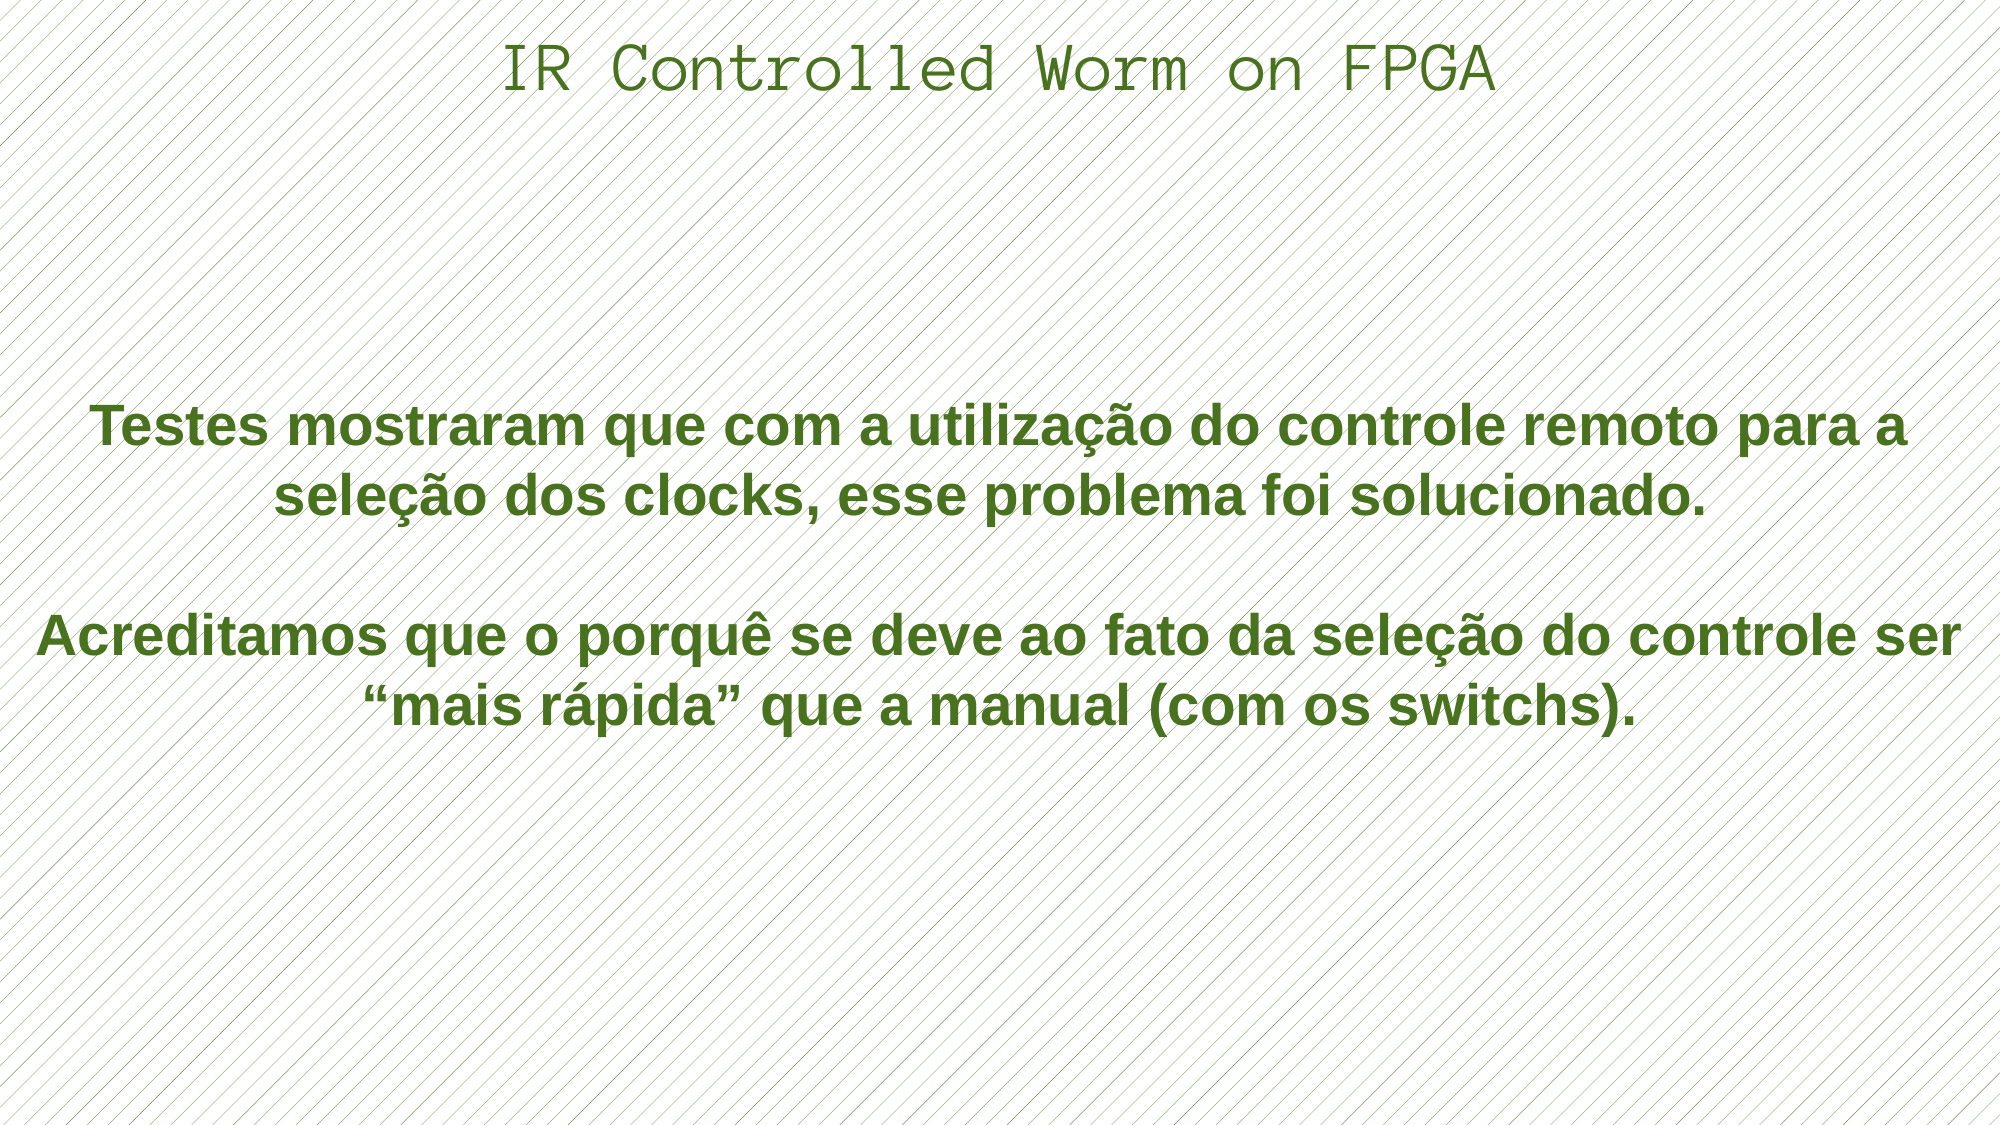

IR Controlled Worm on FPGA
Testes mostraram que com a utilização do controle remoto para a seleção dos clocks, esse problema foi solucionado.

Acreditamos que o porquê se deve ao fato da seleção do controle ser “mais rápida” que a manual (com os switchs).